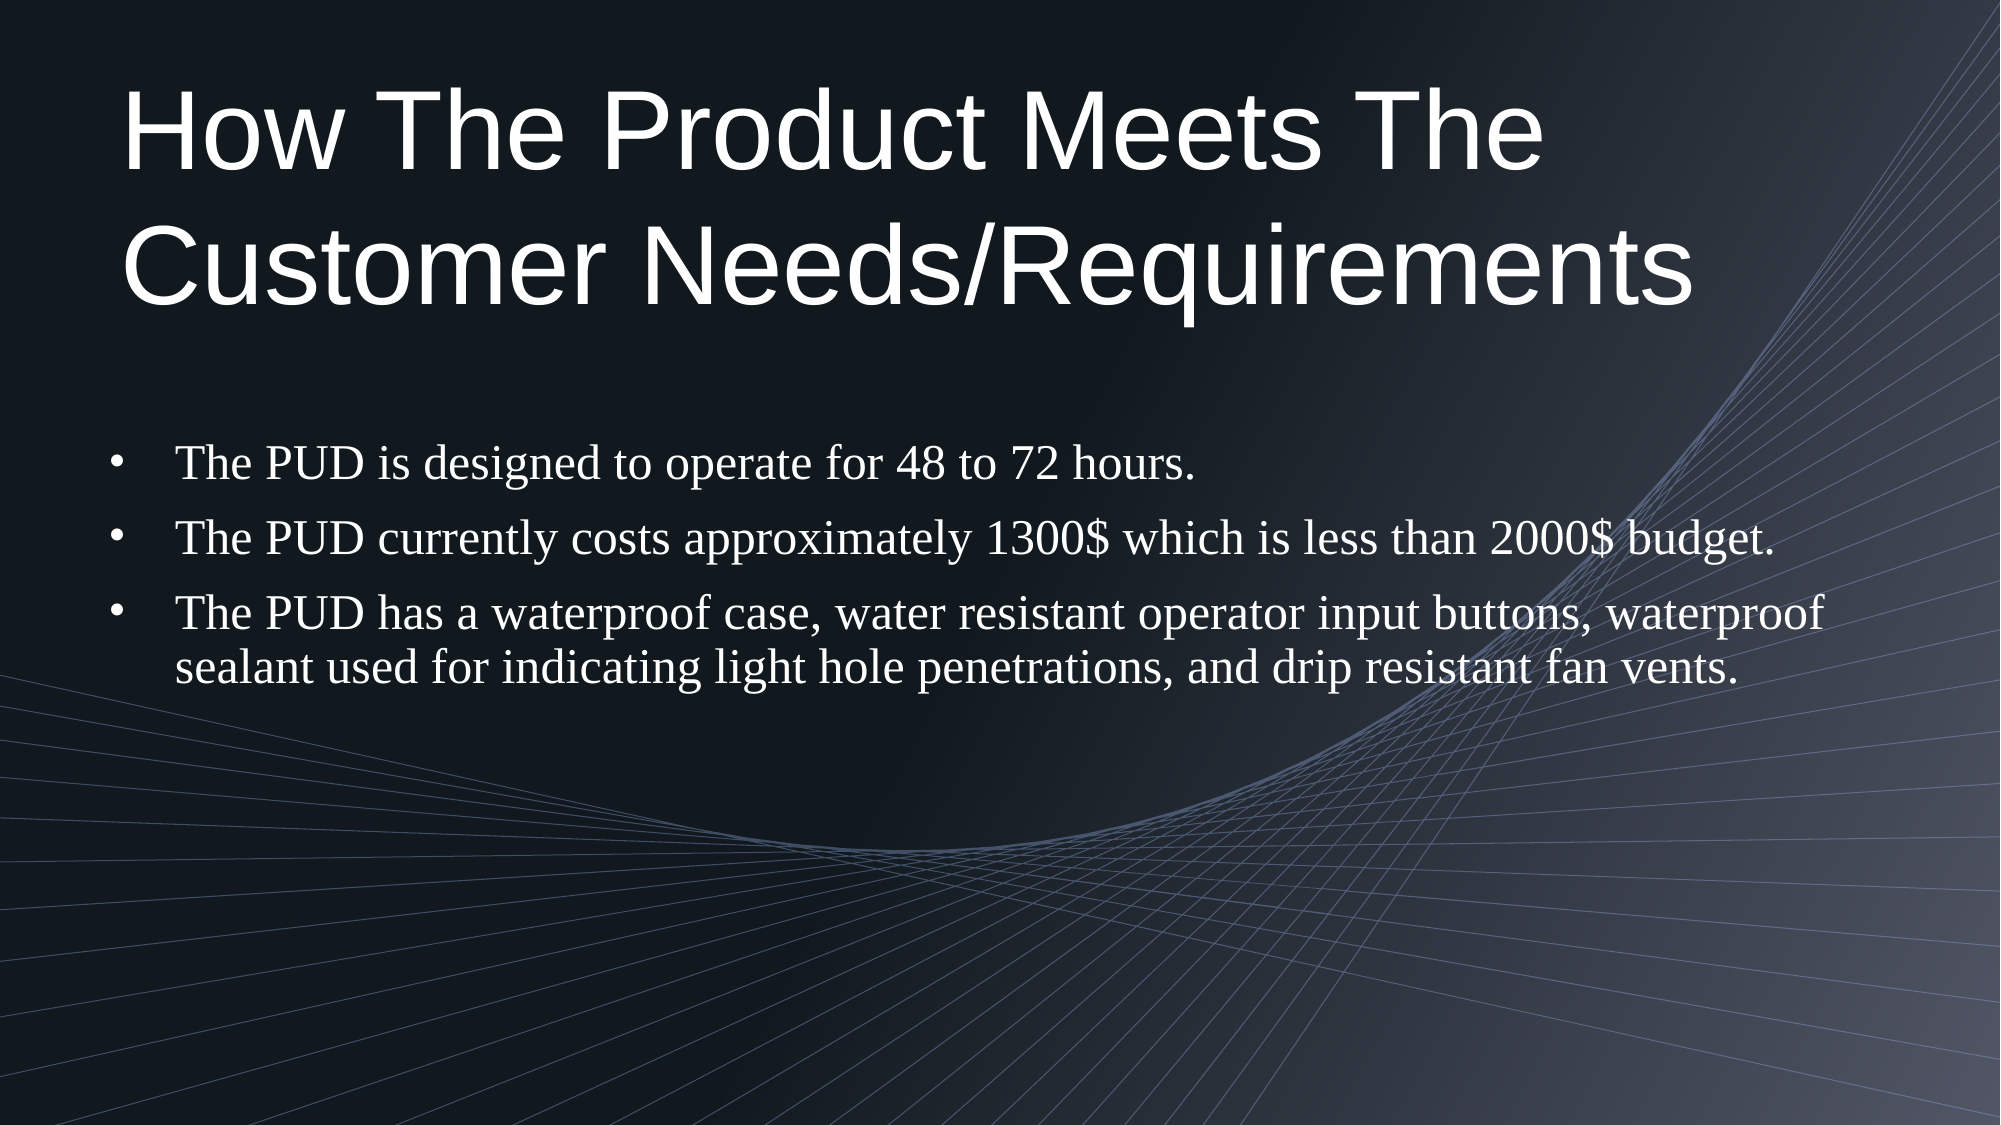

How The Product Meets The Customer Needs/Requirements

The PUD is designed to operate for 48 to 72 hours.
The PUD currently costs approximately 1300$ which is less than 2000$ budget.
The PUD has a waterproof case, water resistant operator input buttons, waterproof sealant used for indicating light hole penetrations, and drip resistant fan vents.